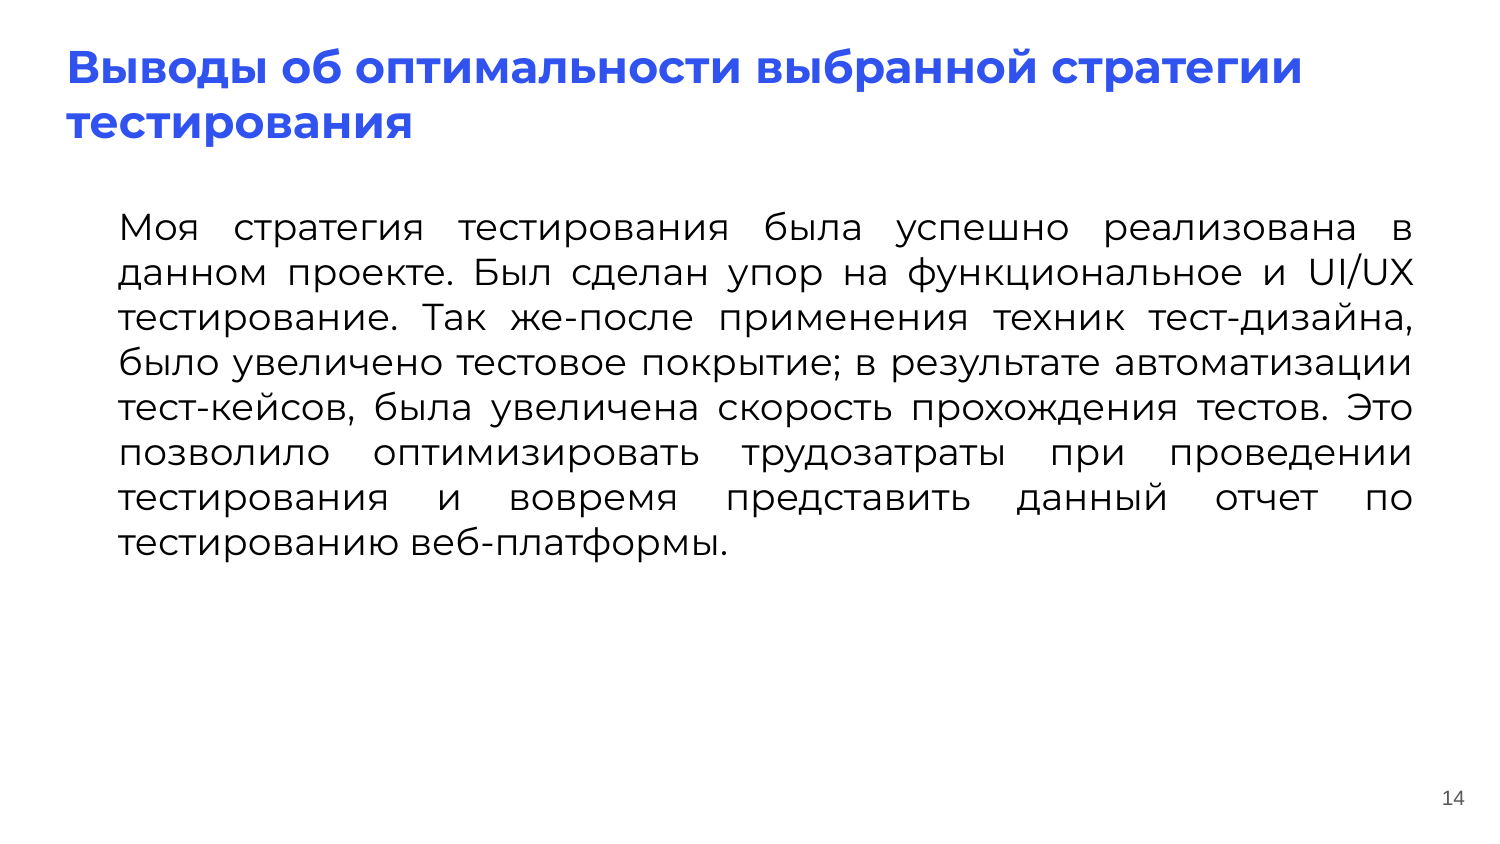

# Выводы об оптимальности выбранной стратегии тестирования

Моя стратегия тестирования была успешно реализована в данном проекте. Был сделан упор на функциональное и UI/UX тестирование. Так же-после применения техник тест-дизайна, было увеличено тестовое покрытие; в результате автоматизации тест-кейсов, была увеличена скорость прохождения тестов. Это позволило оптимизировать трудозатраты при проведении тестирования и вовремя представить данный отчет по тестированию веб-платформы.
14